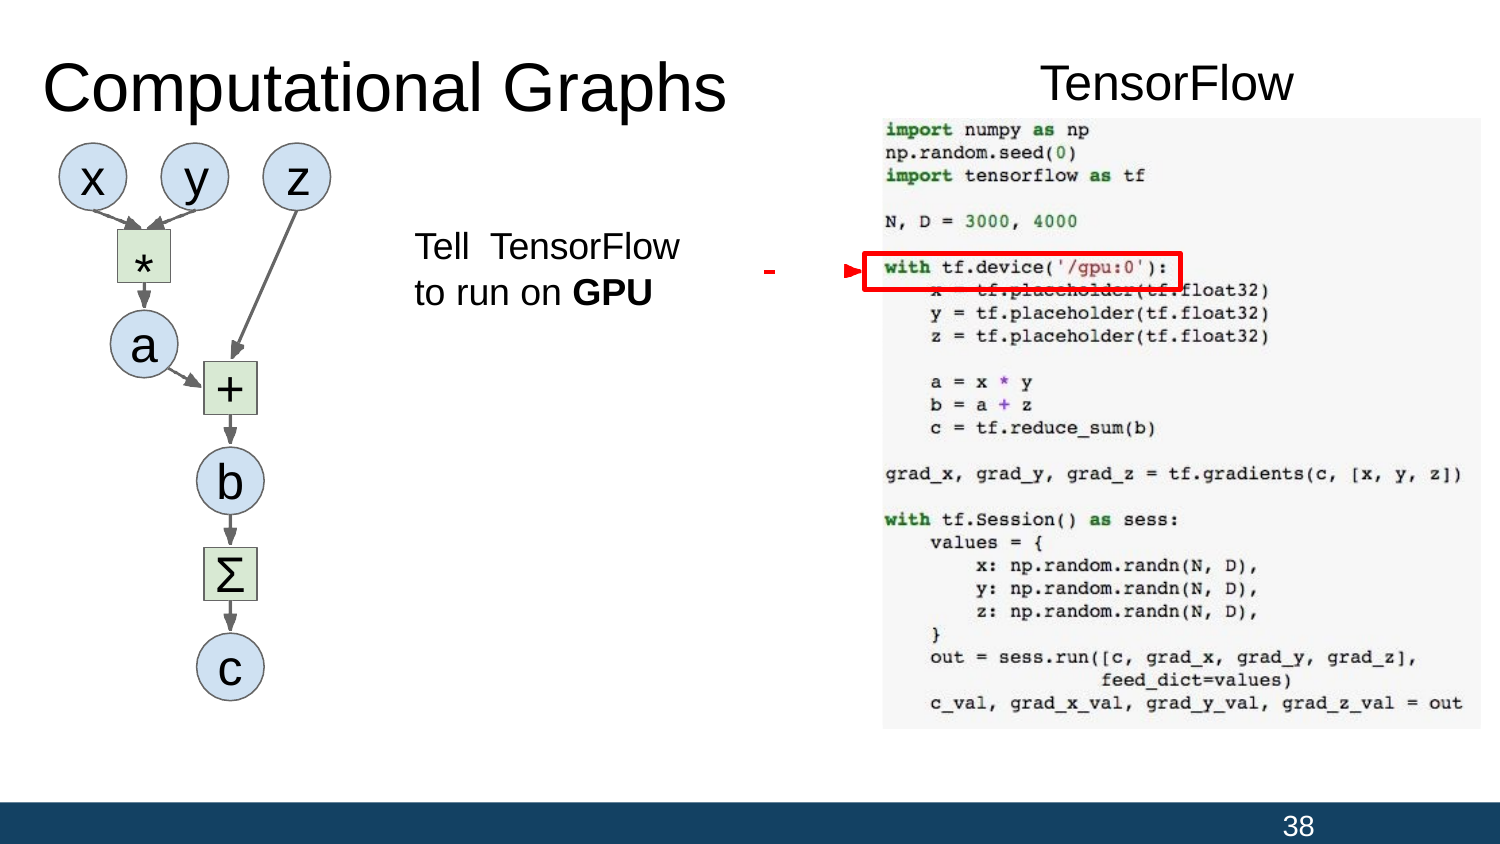

# Computational Graphs
TensorFlow

x	y	z

Tell  TensorFlow
to run on GPU

*

a
+
b

Σ
c